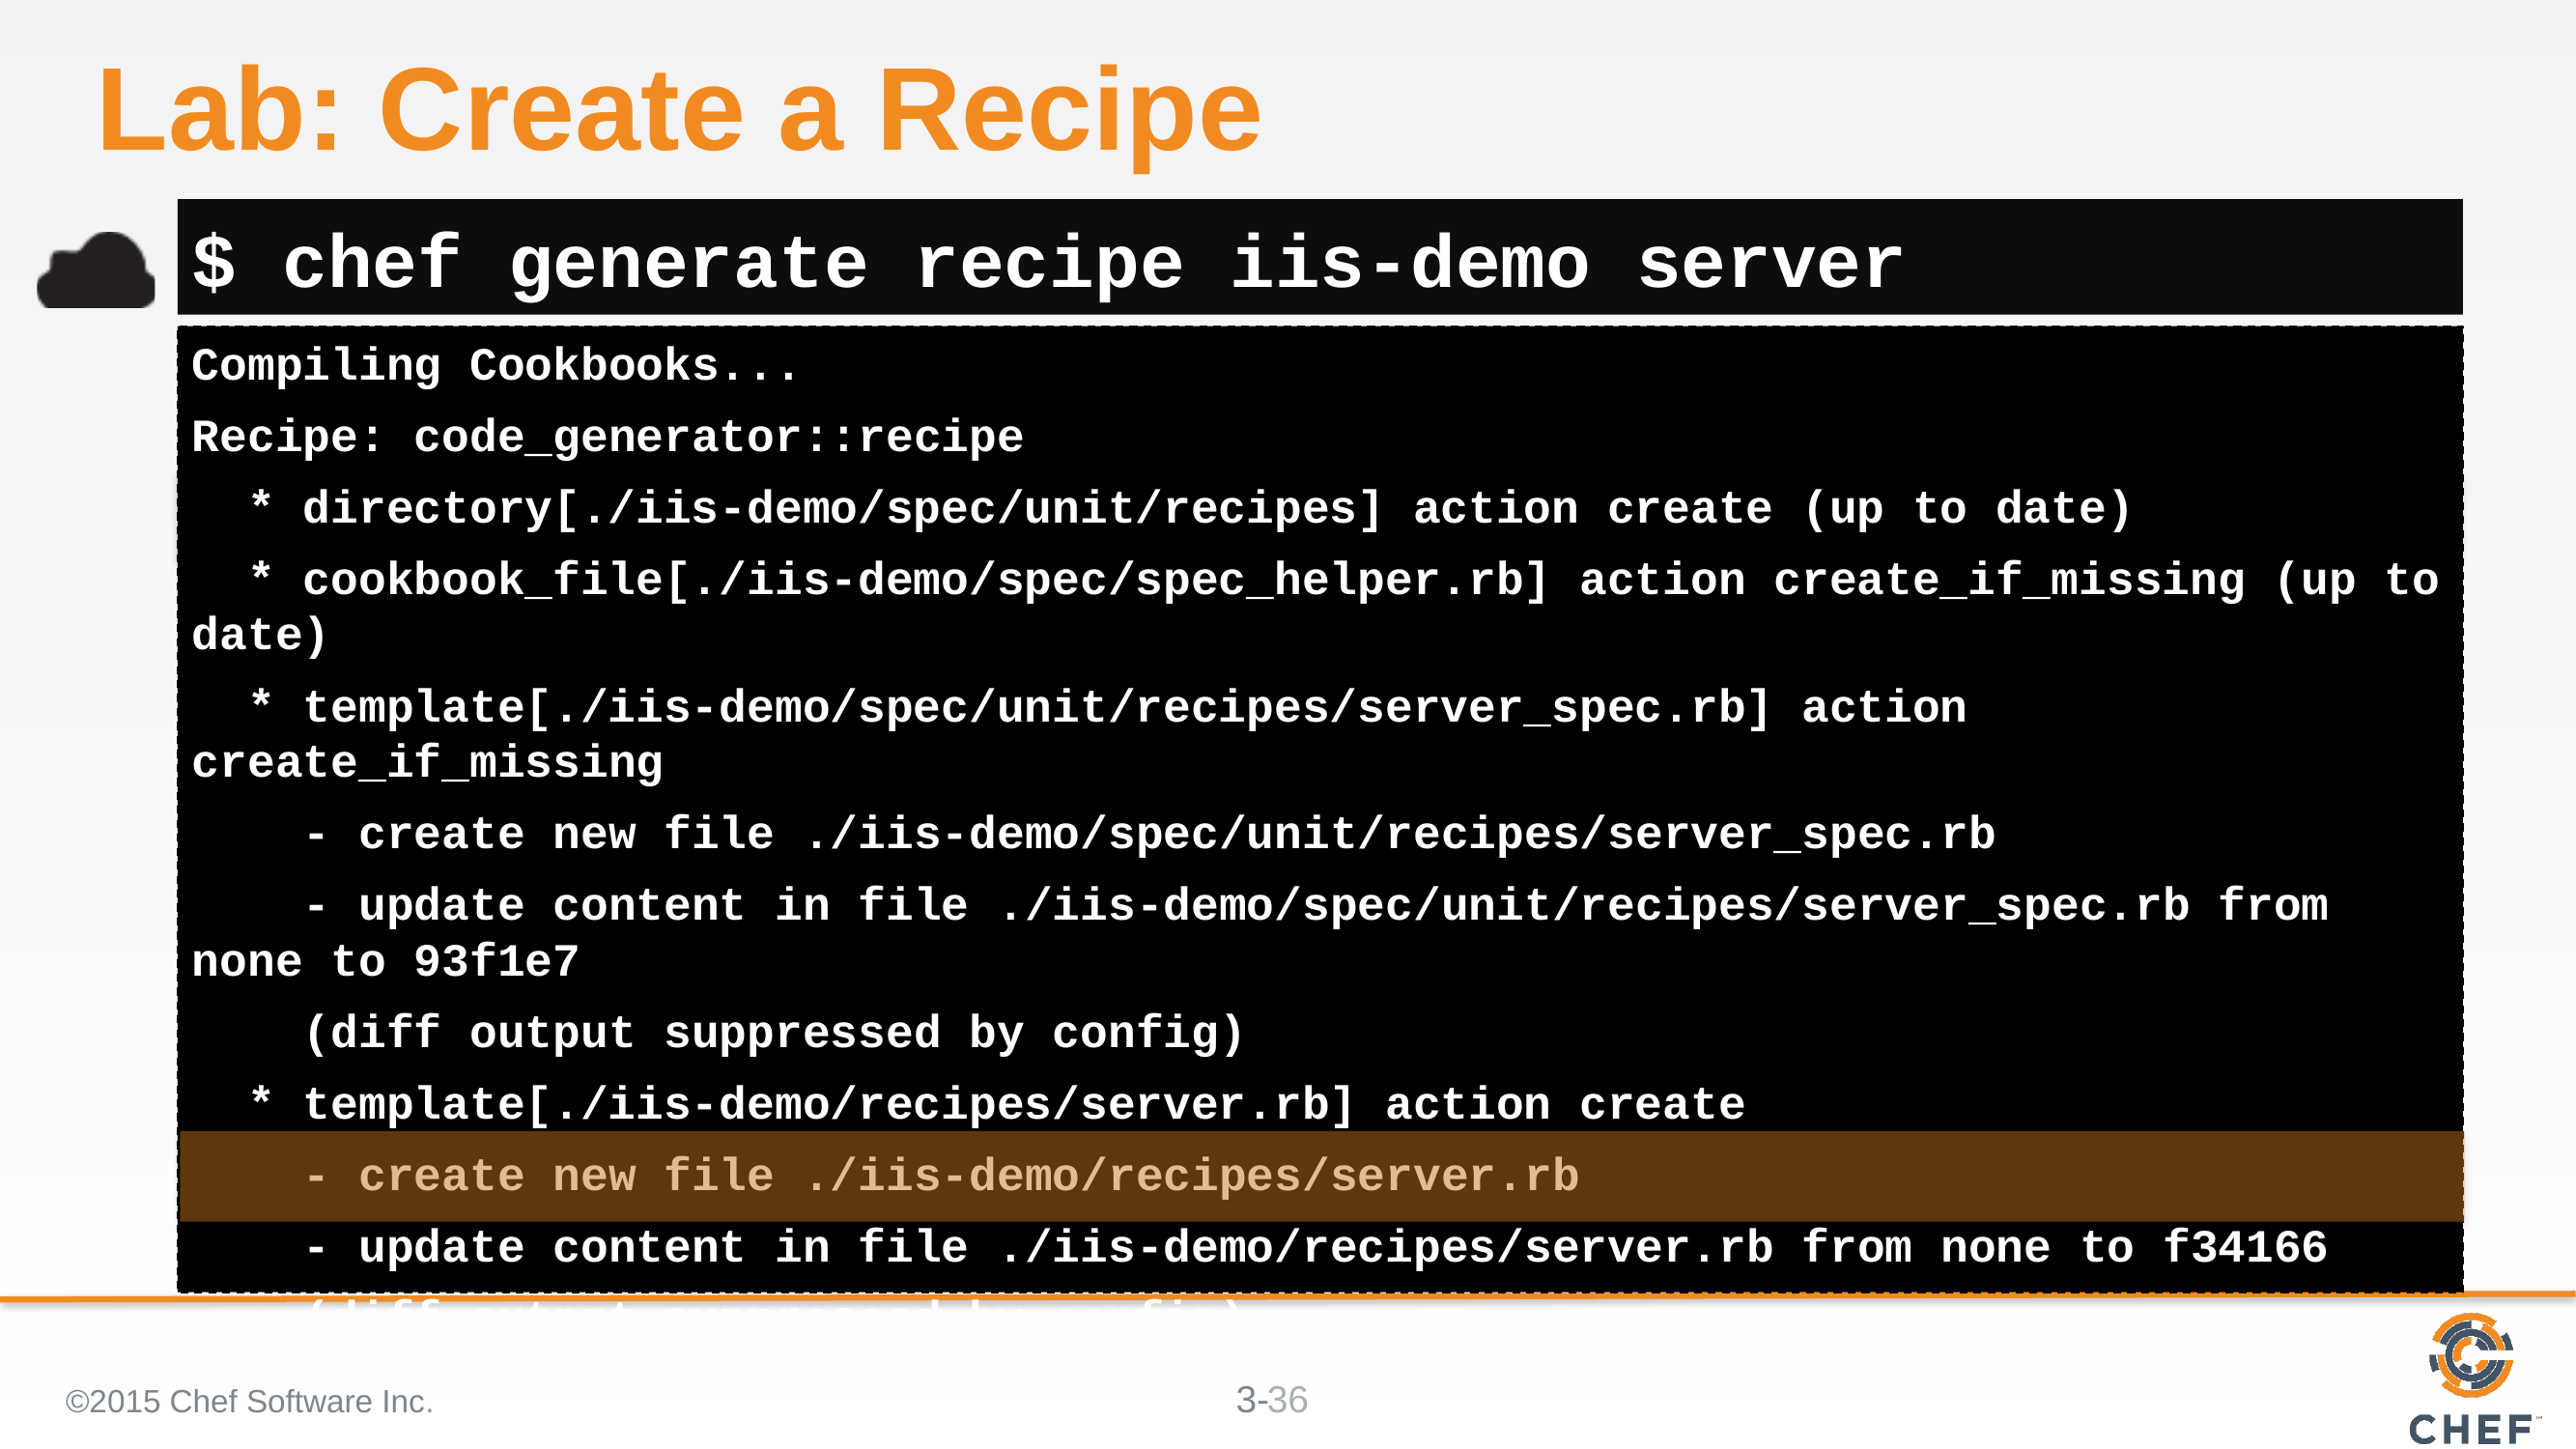

# Lab: Create a Recipe
$ chef generate recipe iis-demo server
Compiling Cookbooks...
Recipe: code_generator::recipe
  * directory[./iis-demo/spec/unit/recipes] action create (up to date)
  * cookbook_file[./iis-demo/spec/spec_helper.rb] action create_if_missing (up to date)
  * template[./iis-demo/spec/unit/recipes/server_spec.rb] action create_if_missing
    - create new file ./iis-demo/spec/unit/recipes/server_spec.rb
    - update content in file ./iis-demo/spec/unit/recipes/server_spec.rb from none to 93f1e7
    (diff output suppressed by config)
  * template[./iis-demo/recipes/server.rb] action create
    - create new file ./iis-demo/recipes/server.rb
    - update content in file ./iis-demo/recipes/server.rb from none to f34166
    (diff output suppressed by config)

©2015 Chef Software Inc.
36